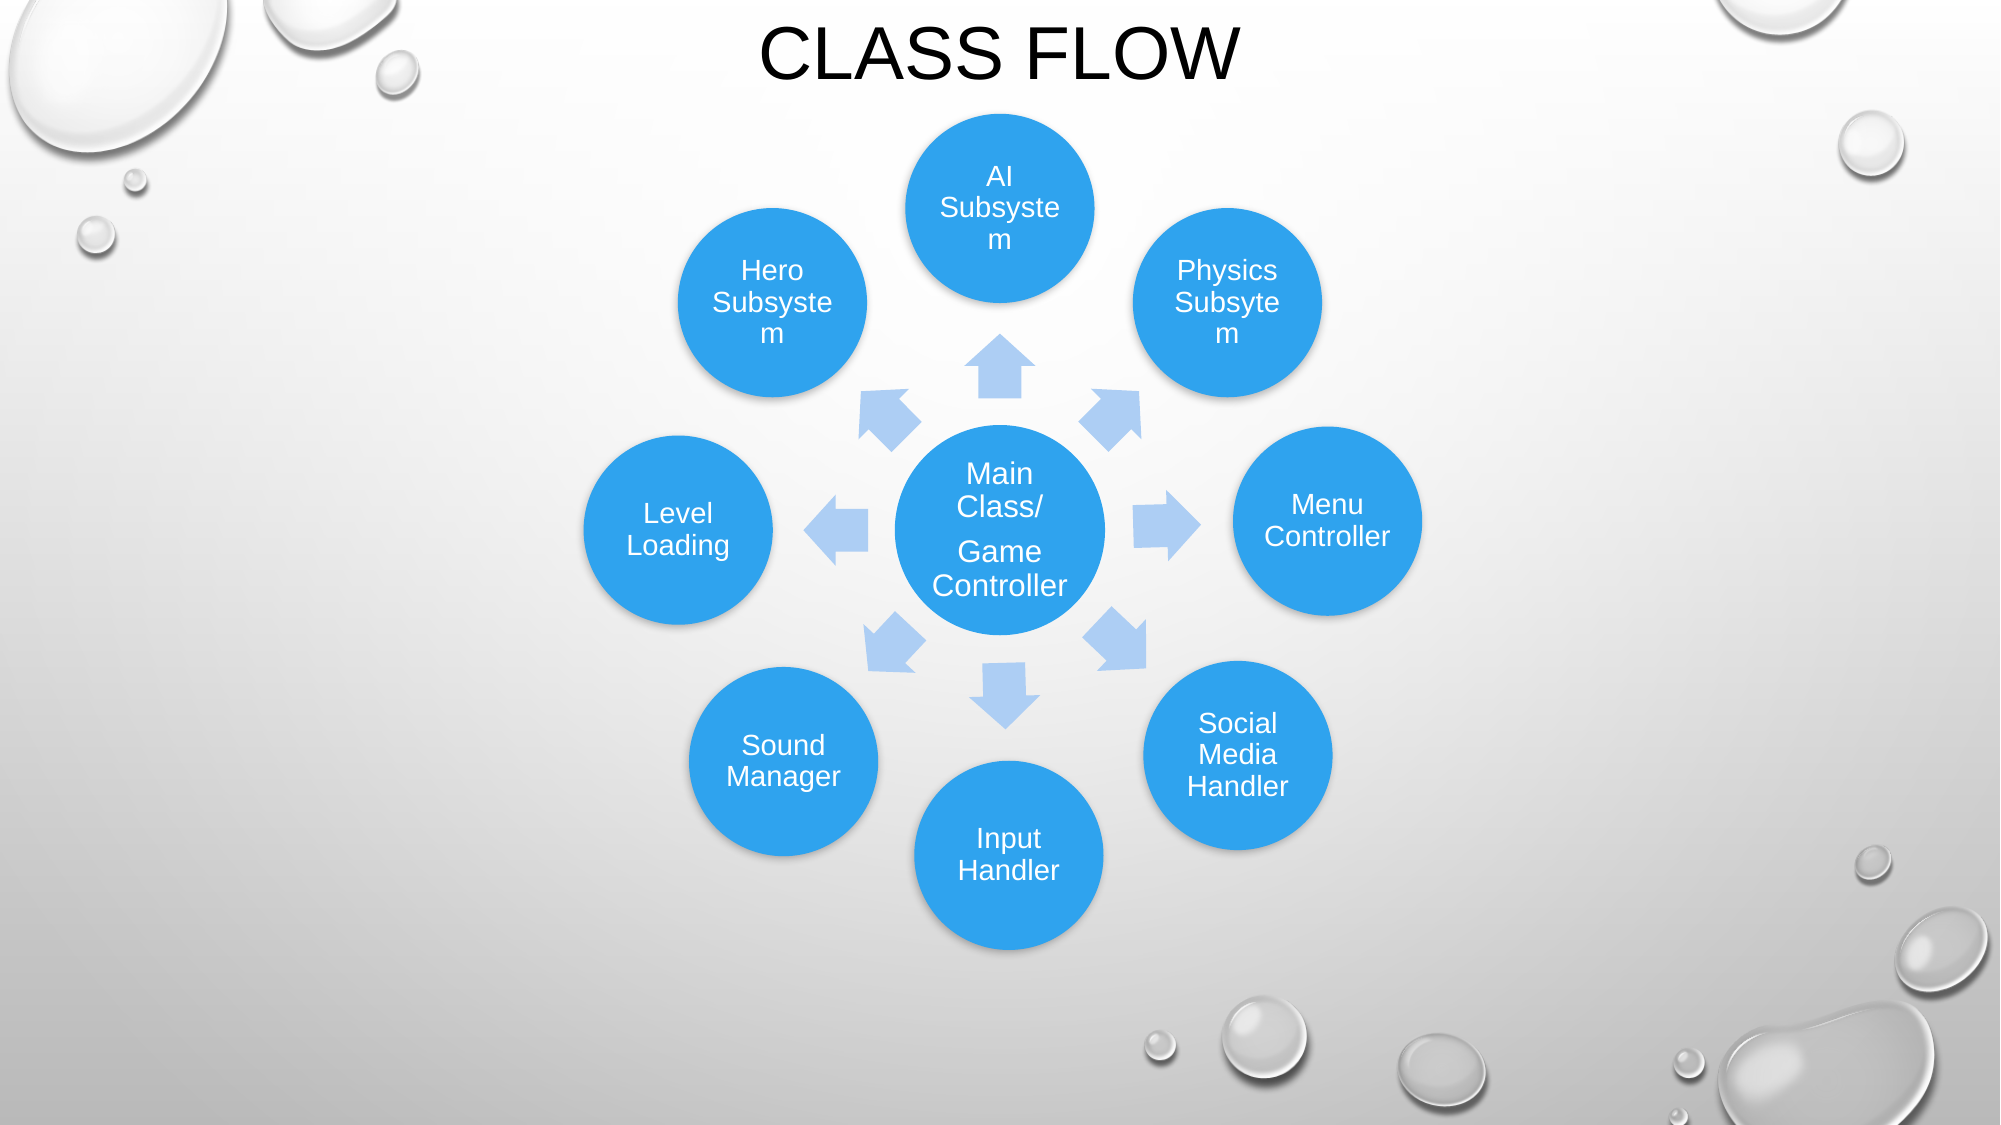

# Class Flow
Main Class/
Game Controller

AI Subsystem

Physics Subsytem

Menu Controller

Social Media Handler

Input Handler

Sound Manager

Level Loading

Hero Subsystem